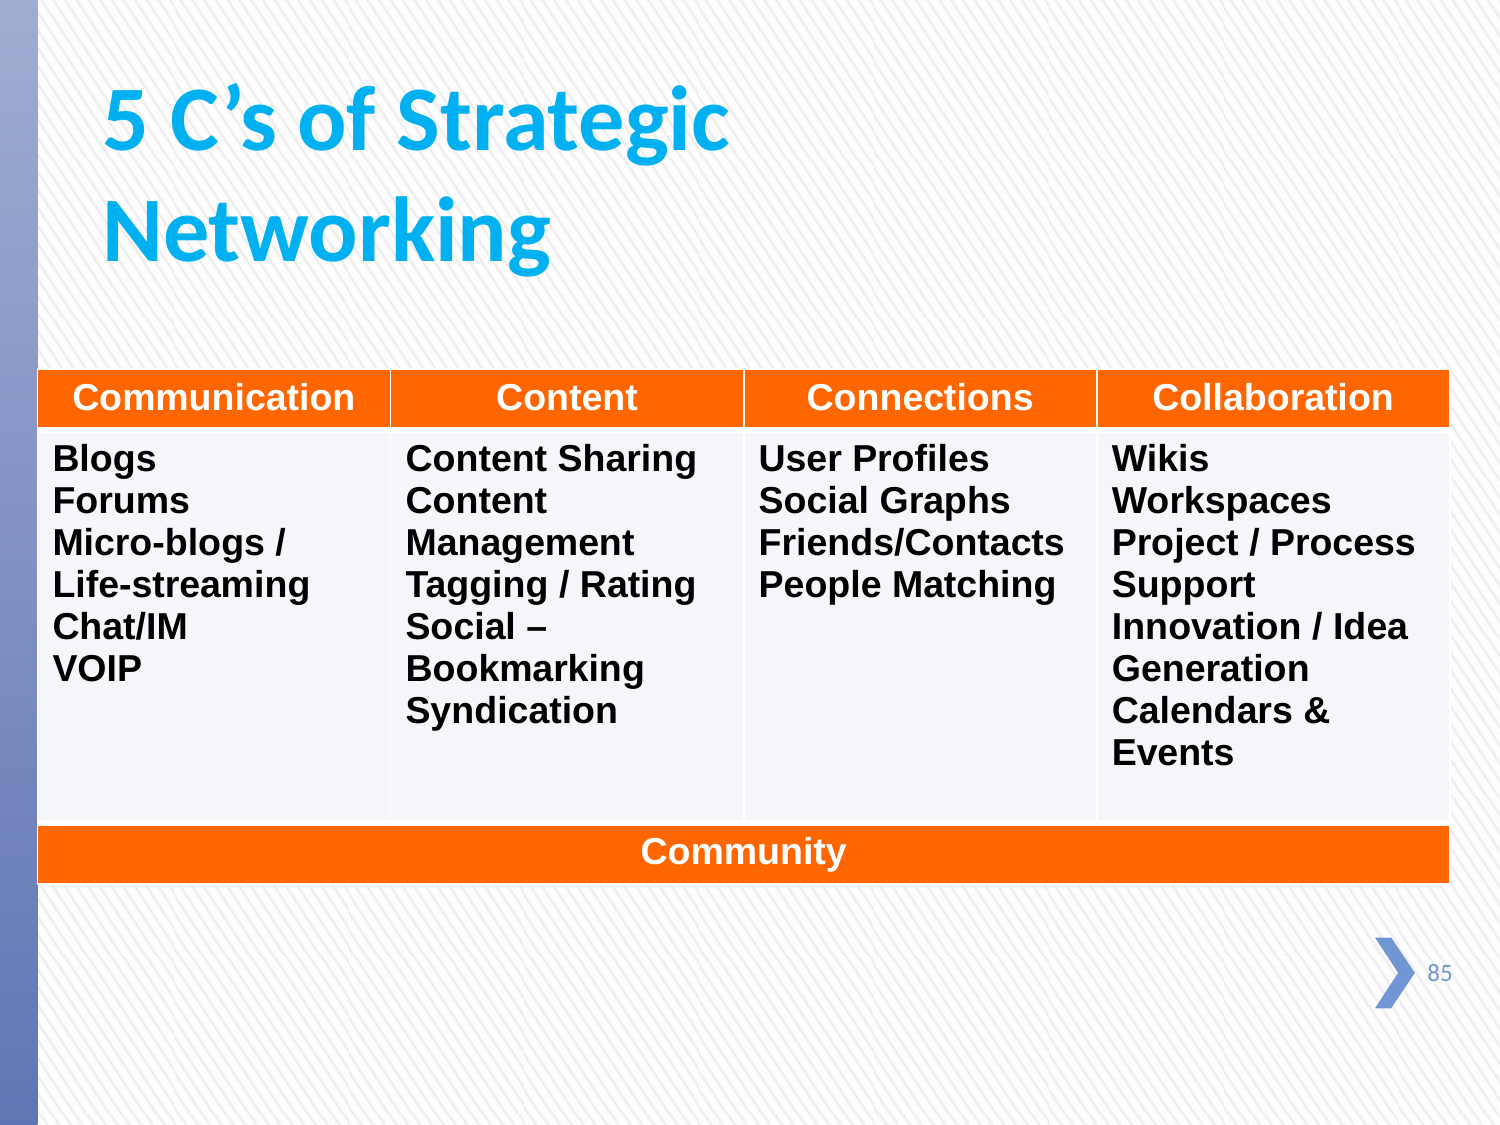

# 5 C’s of Strategic Networking
| Communication | Content | Connections | Collaboration |
| --- | --- | --- | --- |
| Blogs Forums Micro-blogs / Life-streaming Chat/IM VOIP | Content Sharing Content Management Tagging / Rating Social –Bookmarking Syndication | User Profiles Social Graphs Friends/Contacts People Matching | Wikis Workspaces Project / Process Support Innovation / Idea Generation Calendars & Events |
| Community |  |  |  |
85